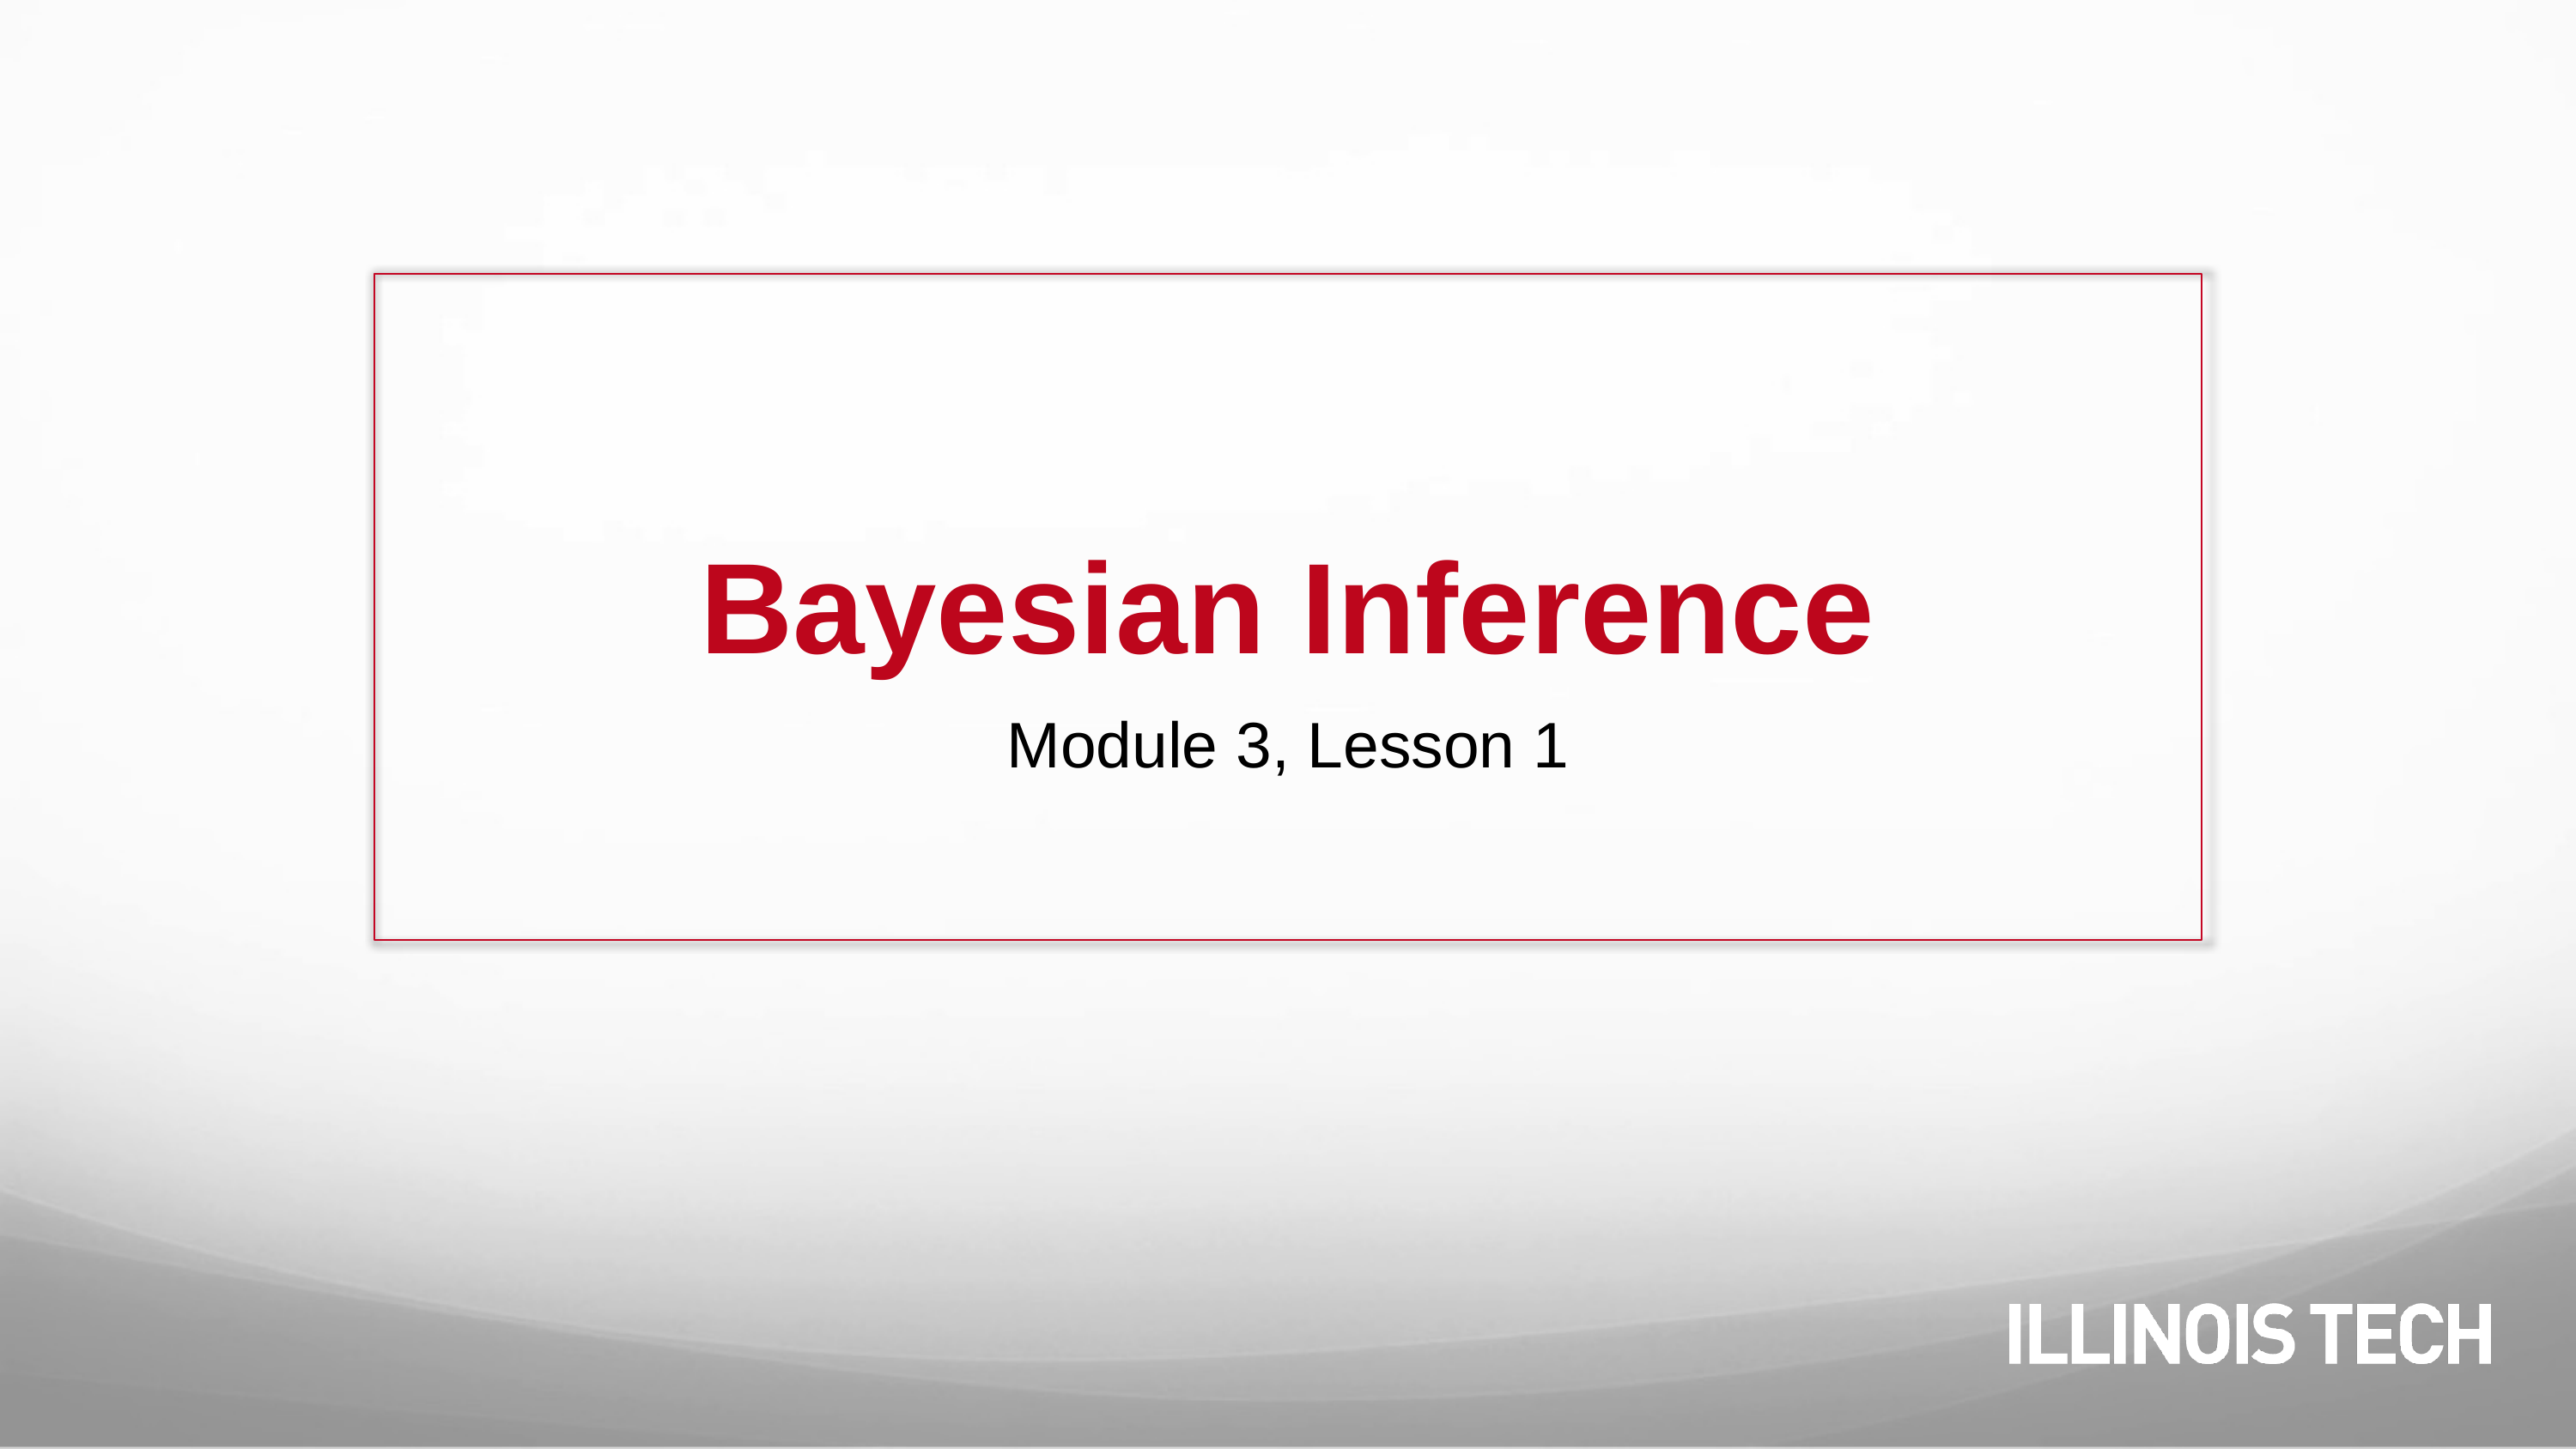

# Bayesian Inference
Module 3, Lesson 1